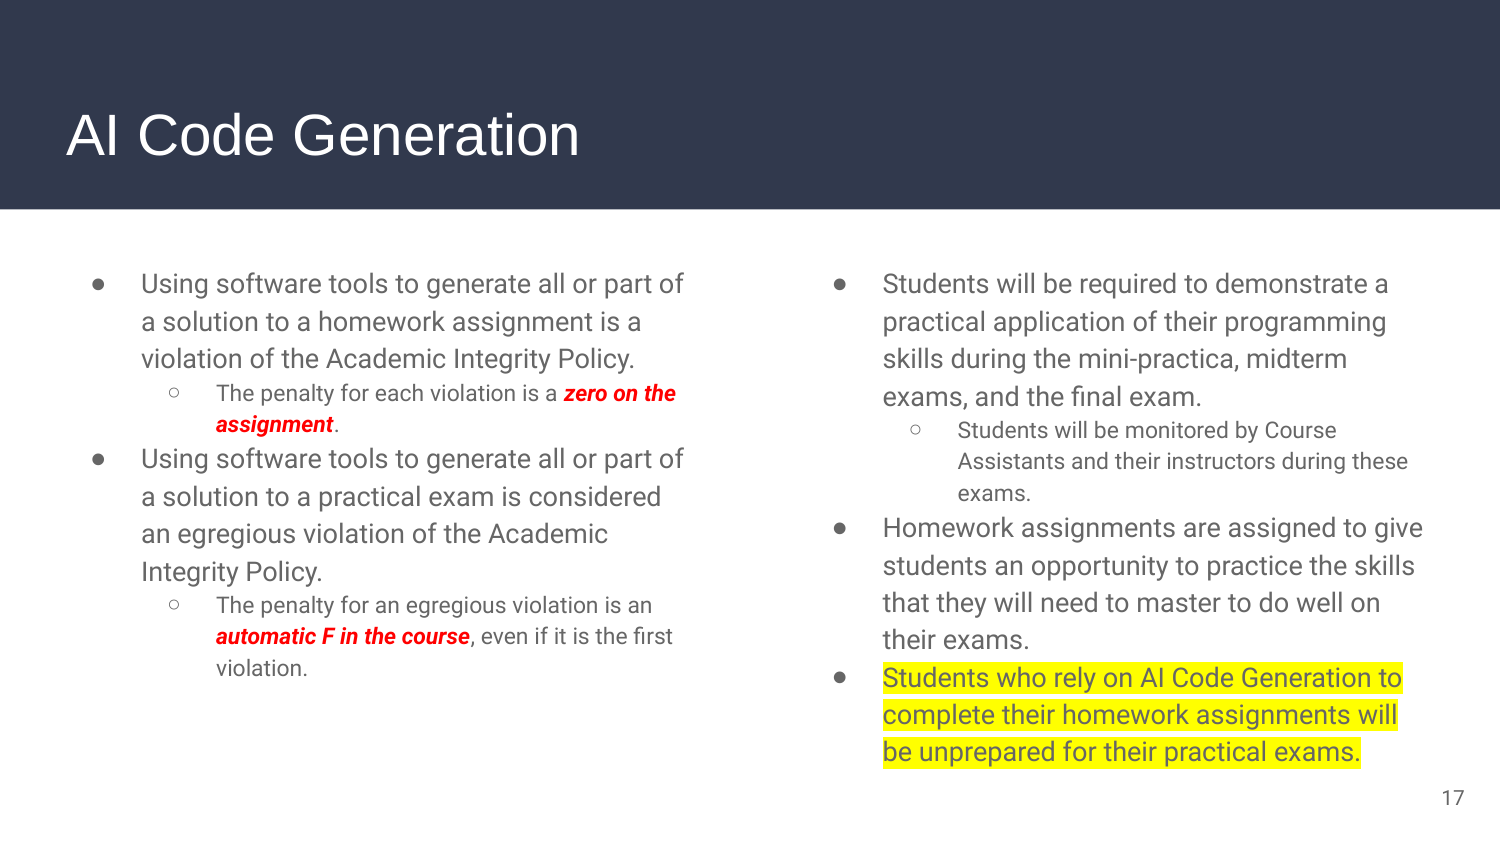

# AI Code Generation
Using software tools to generate all or part of a solution to a homework assignment is a violation of the Academic Integrity Policy.
The penalty for each violation is a zero on the assignment.
Using software tools to generate all or part of a solution to a practical exam is considered an egregious violation of the Academic Integrity Policy.
The penalty for an egregious violation is an automatic F in the course, even if it is the first violation.
Students will be required to demonstrate a practical application of their programming skills during the mini-practica, midterm exams, and the final exam.
Students will be monitored by Course Assistants and their instructors during these exams.
Homework assignments are assigned to give students an opportunity to practice the skills that they will need to master to do well on their exams.
Students who rely on AI Code Generation to complete their homework assignments will be unprepared for their practical exams.
17